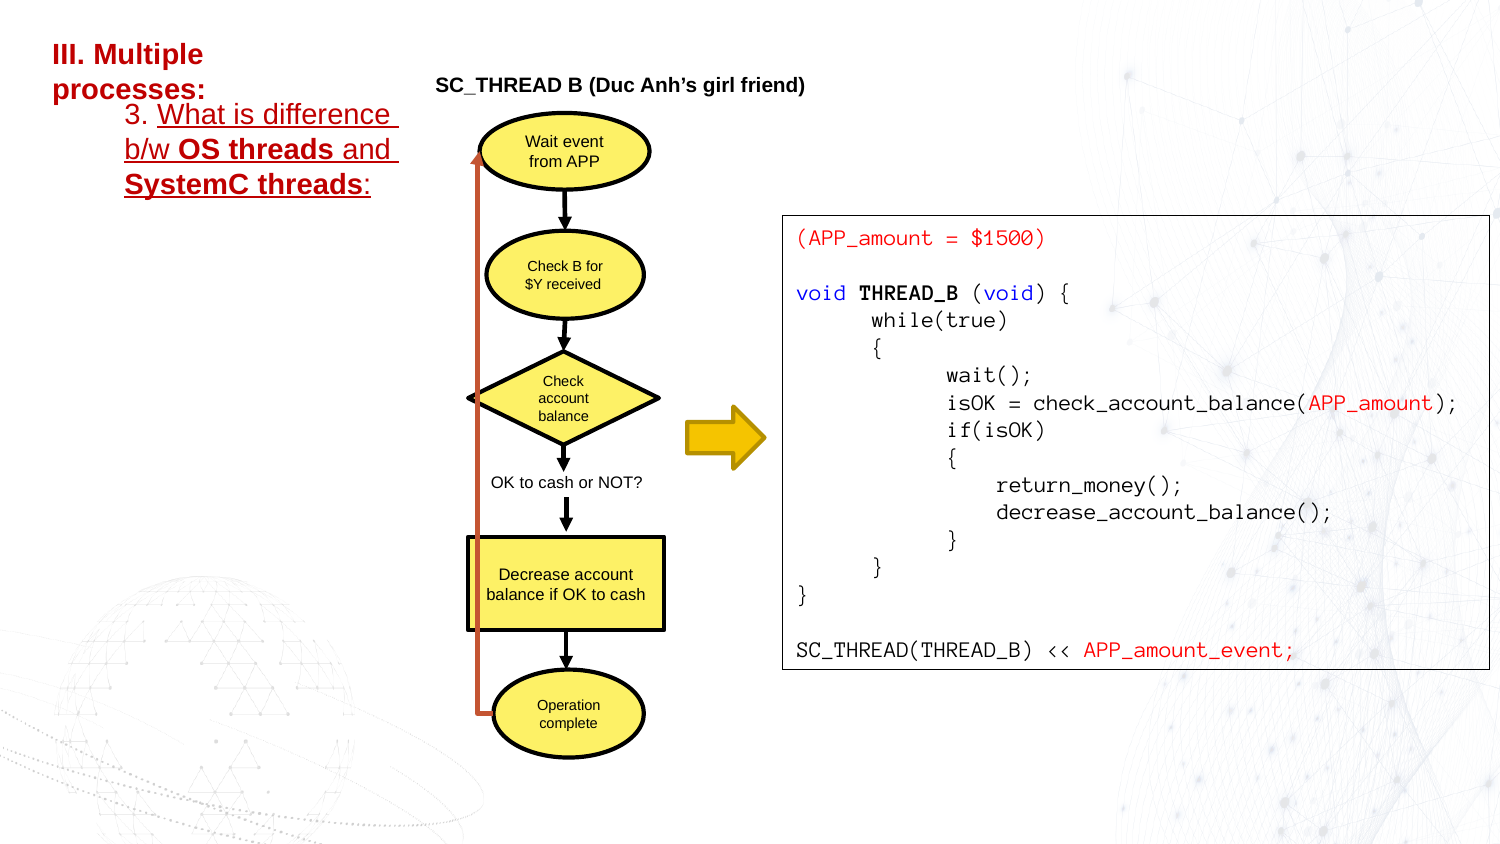

III. Multiple processes:
SC_THREAD B (Duc Anh’s girl friend)
Wait event from APP
Check B for $Y received
Check account balance
OK to cash or NOT?
Decrease account balance if OK to cash
Operation complete
3. What is difference
b/w OS threads and
SystemC threads:
(APP_amount = $1500)

void THREAD_B (void) {
      while(true)
      {
	wait();
	isOK = check_account_balance(APP_amount);
	if(isOK)
	{
	    return_money();
	    decrease_account_balance();
	}
      }
}

SC_THREAD(THREAD_B) << APP_amount_event;